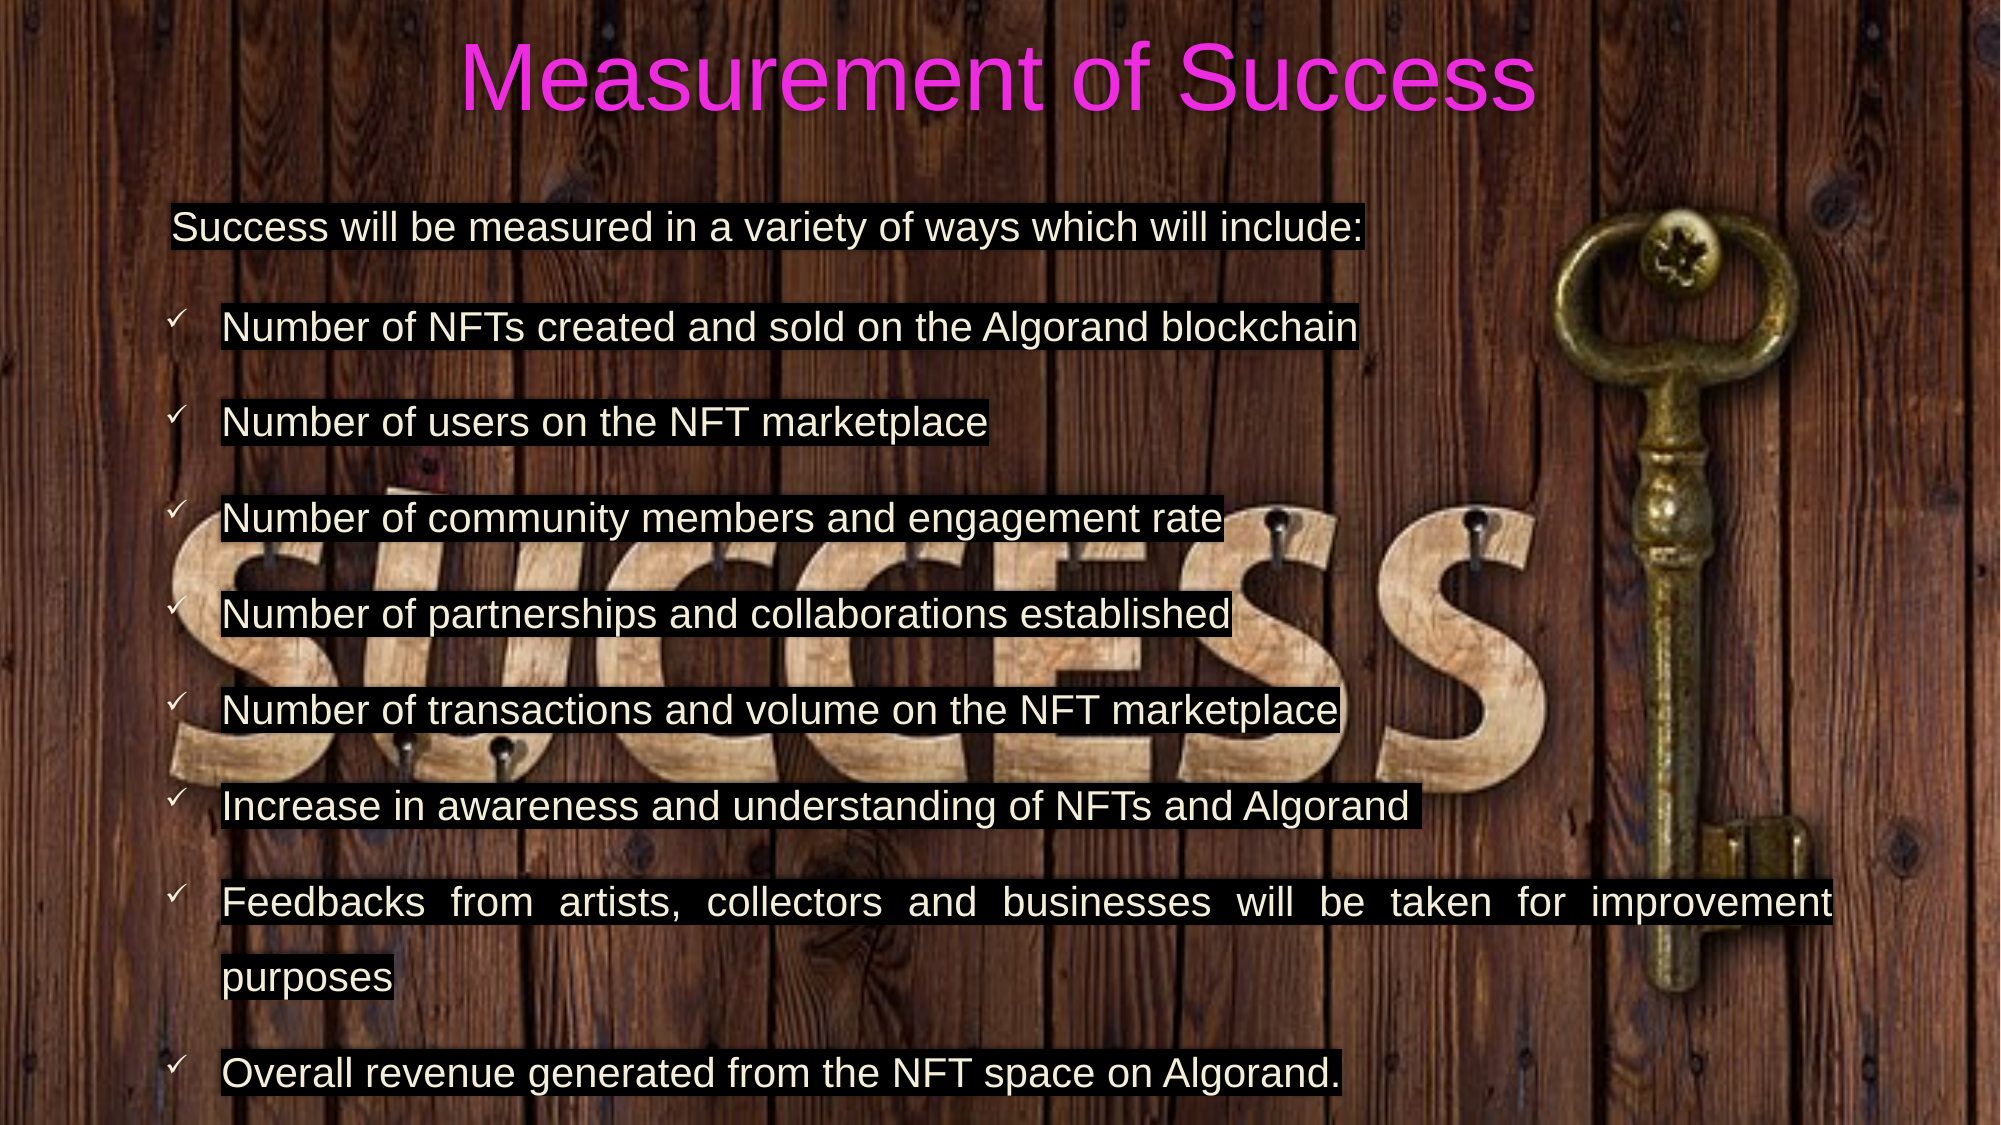

# Measurement of Success
Success will be measured in a variety of ways which will include:
Number of NFTs created and sold on the Algorand blockchain
Number of users on the NFT marketplace
Number of community members and engagement rate
Number of partnerships and collaborations established
Number of transactions and volume on the NFT marketplace
Increase in awareness and understanding of NFTs and Algorand
Feedbacks from artists, collectors and businesses will be taken for improvement purposes
Overall revenue generated from the NFT space on Algorand.